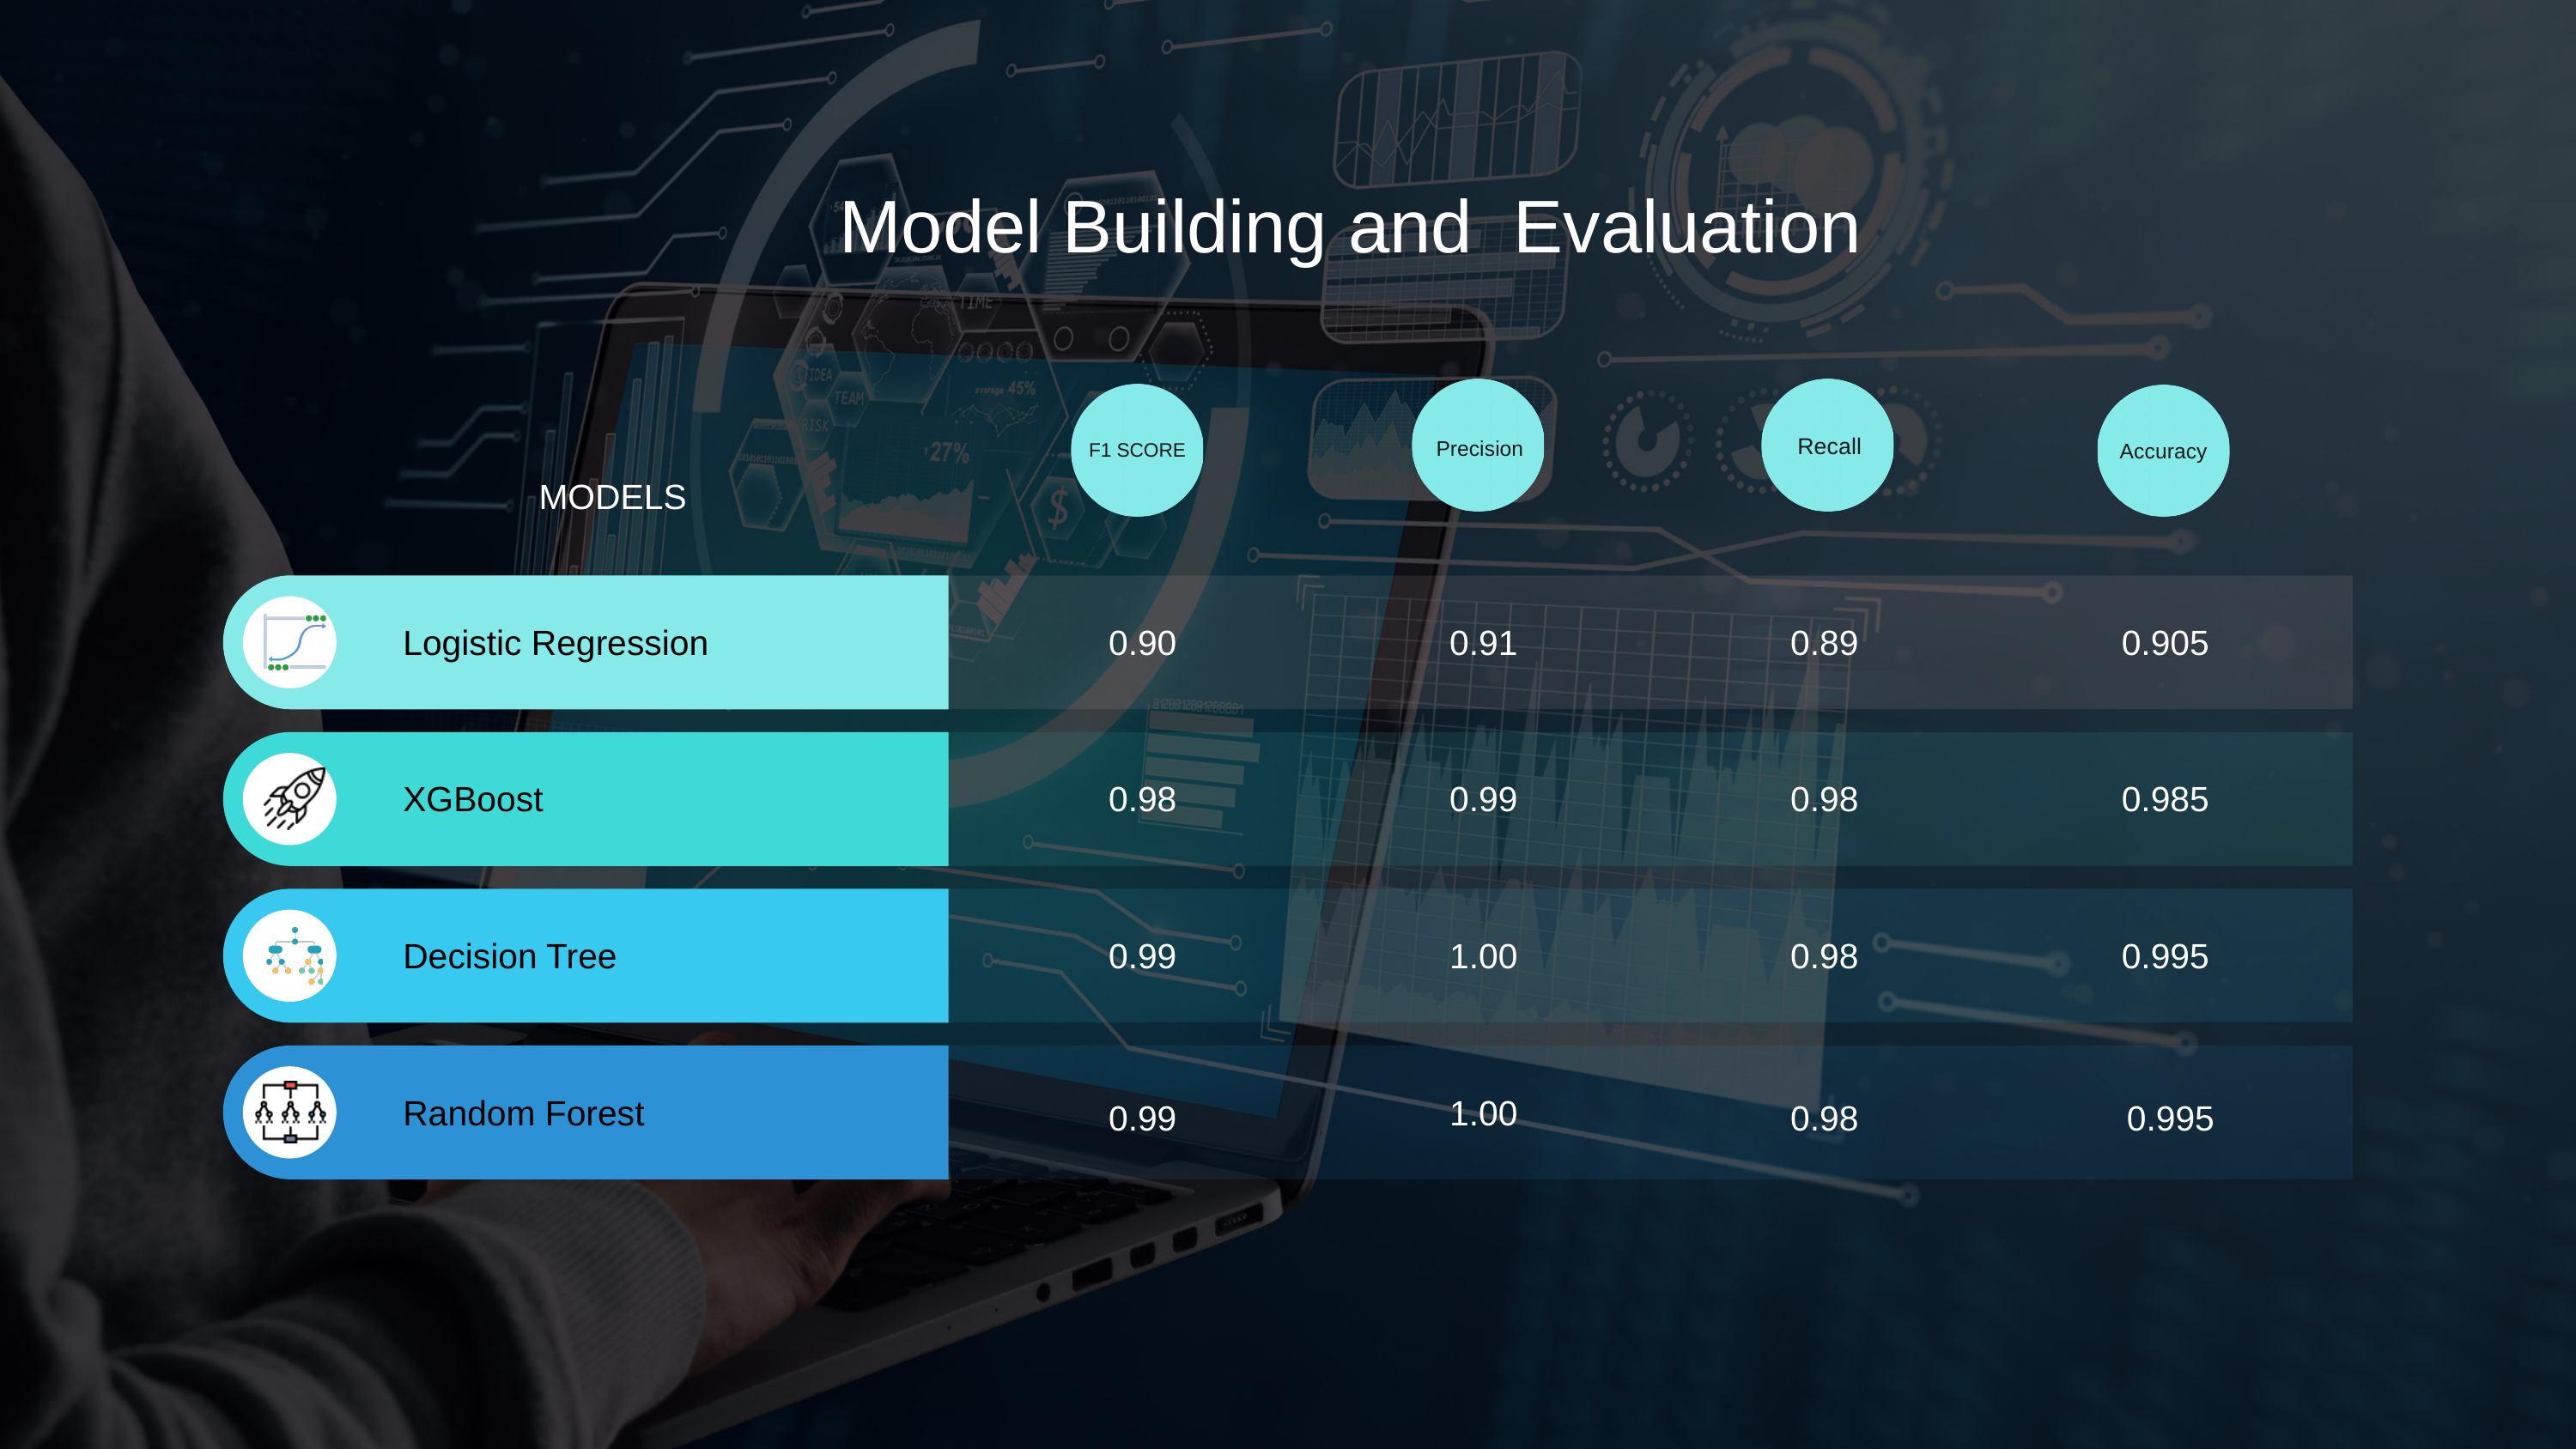

Model Building and  Evaluation

Recall
Precision
STD
Precision
Accuracy
F1 SCORE
R(2)
MODELS

Logistic Regression
0.90
0.91
0.89
0.905

XGBoost
0.98
0.99
0.98
0.985

Decision Tree
0.99
1.00
0.98
0.995

Random Forest
1.00
0.99
0.98
0.995